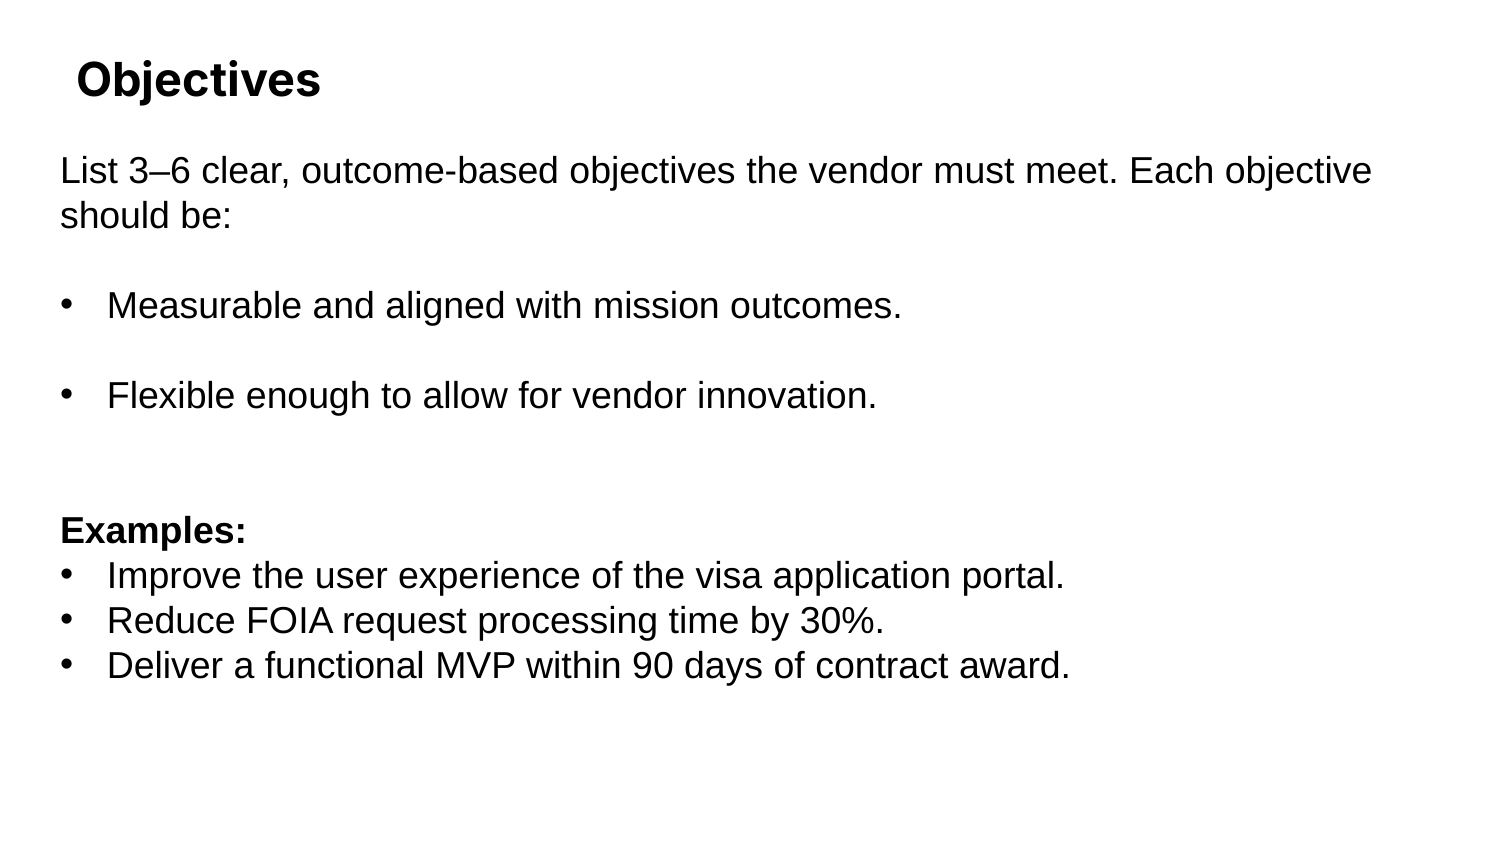

Objectives

List 3–6 clear, outcome-based objectives the vendor must meet. Each objective should be:

Measurable and aligned with mission outcomes.
Flexible enough to allow for vendor innovation.
Examples:
Improve the user experience of the visa application portal.
Reduce FOIA request processing time by 30%.
Deliver a functional MVP within 90 days of contract award.